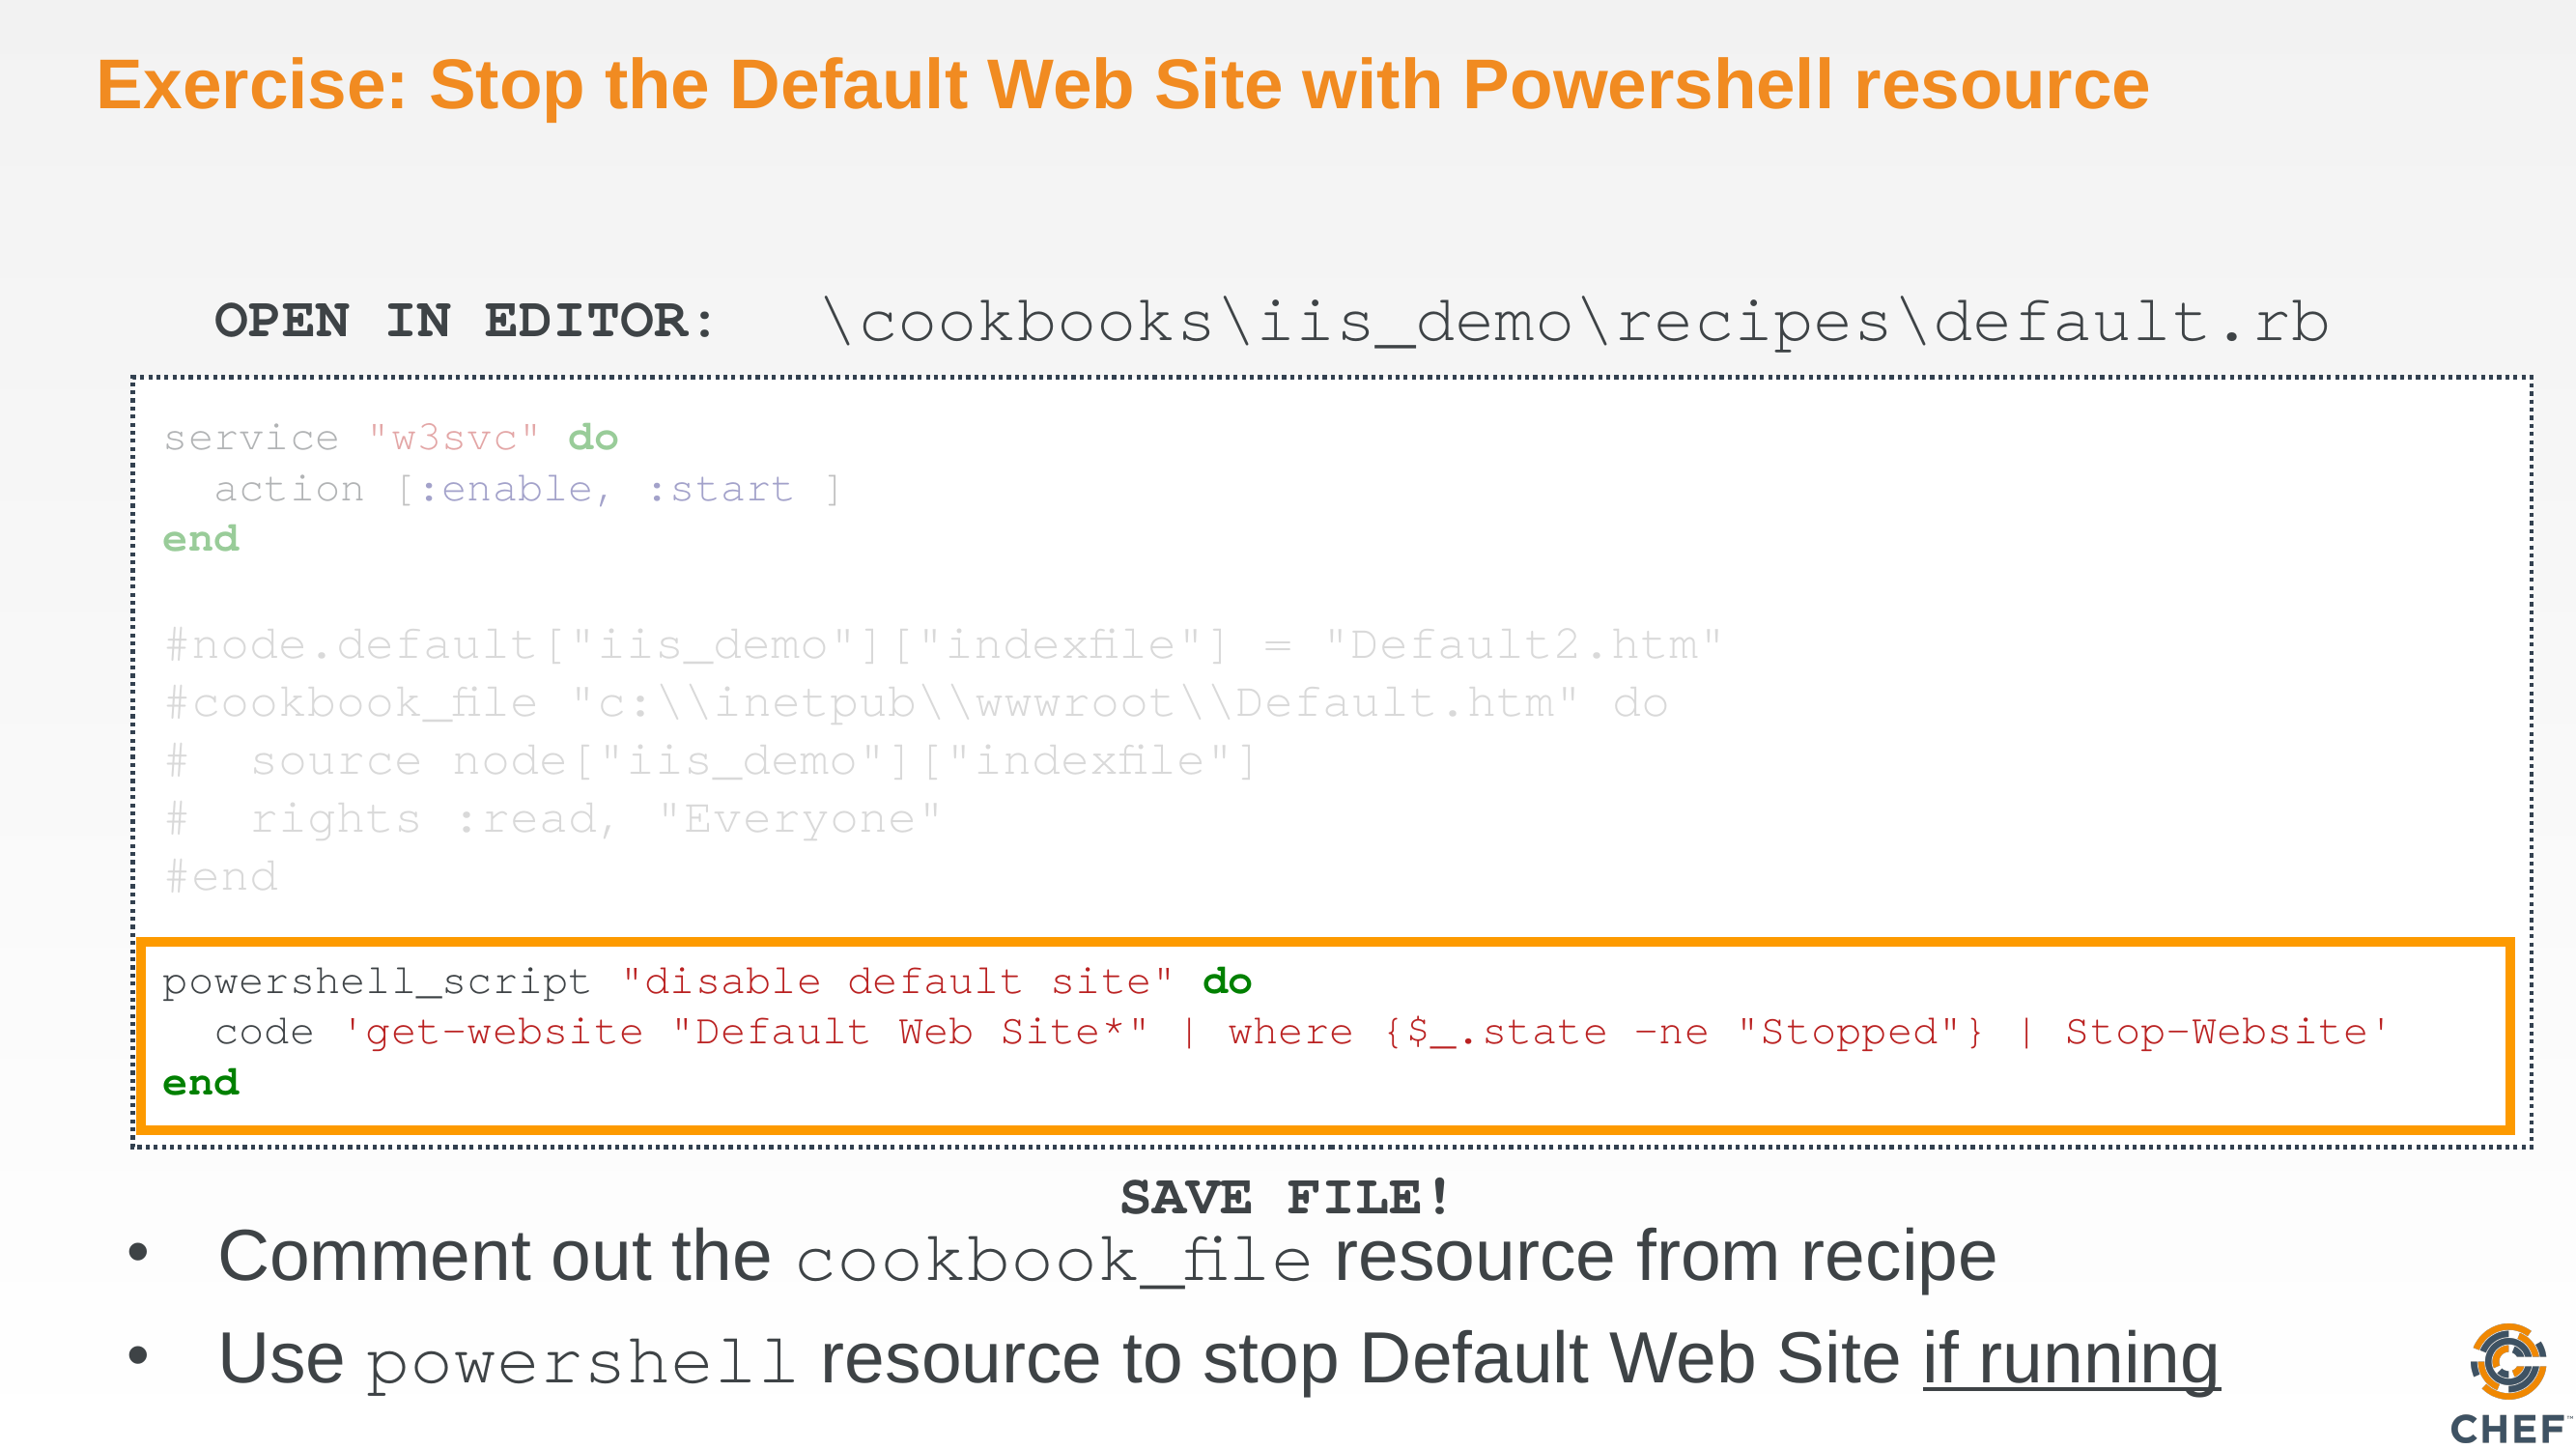

# Exercise: Stop the Default Web Site with Powershell resource
\cookbooks\iis_demo\recipes\default.rb
OPEN IN EDITOR:
service "w3svc" do
  action [:enable, :start ]
end

#node.default["iis_demo"]["indexfile"] = "Default2.htm"
#cookbook_file "c:\\inetpub\\wwwroot\\Default.htm" do
#  source node["iis_demo"]["indexfile"]
#  rights :read, "Everyone"
#end

powershell_script "disable default site" do
  code 'get-website "Default Web Site*" | where {$_.state -ne "Stopped"} | Stop-Website'
end

SAVE FILE!
Comment out the cookbook_file resource from recipe
Use powershell resource to stop Default Web Site if running